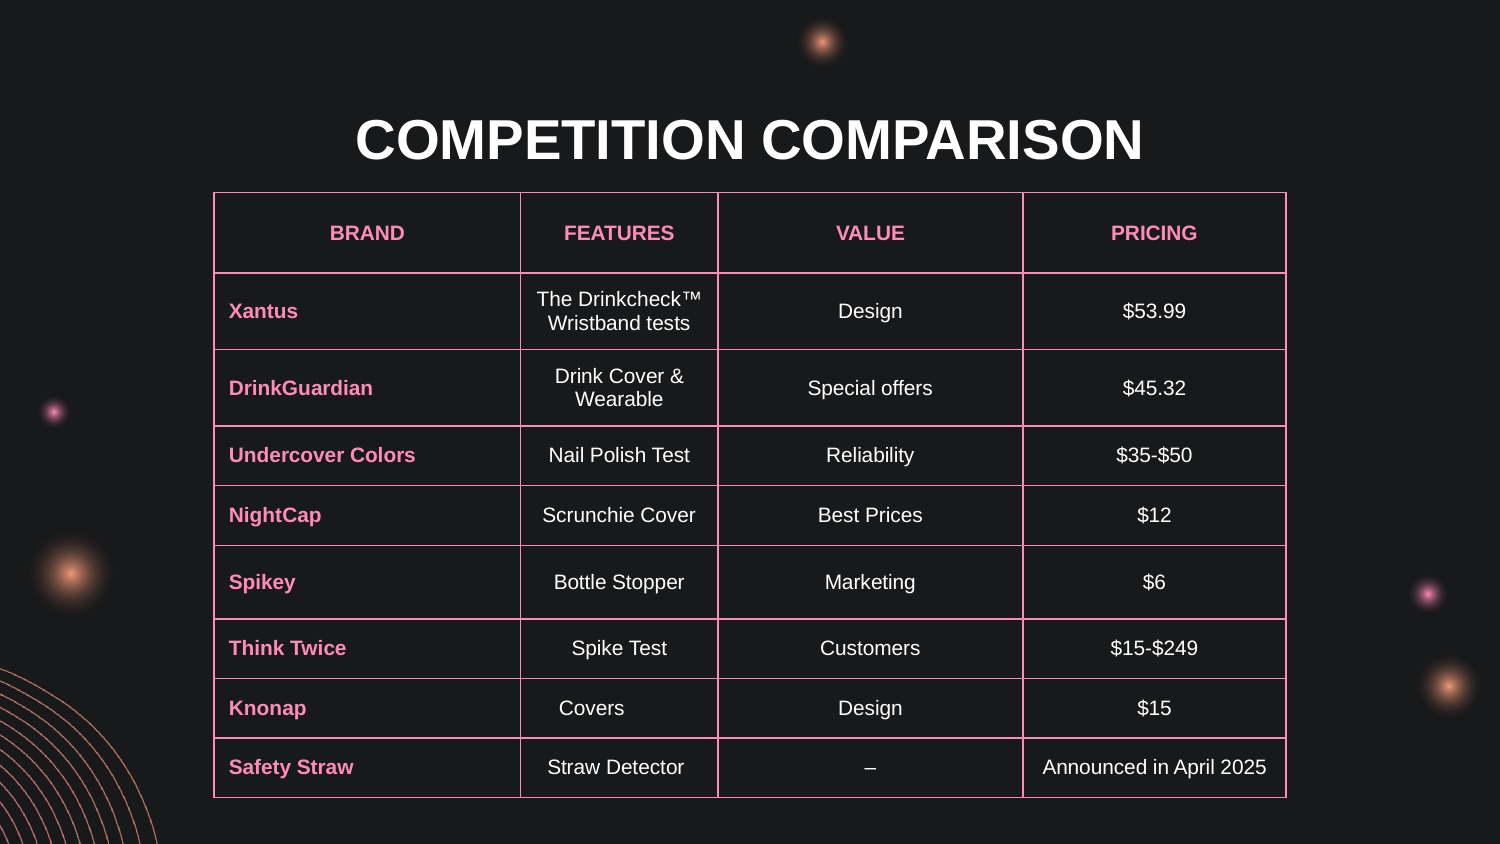

# COMPETITION COMPARISON
| BRAND | FEATURES | VALUE | PRICING |
| --- | --- | --- | --- |
| Xantus | The Drinkcheck™ Wristband tests | Design | $53.99 |
| DrinkGuardian | Drink Cover & Wearable | Special offers | $45.32 |
| Undercover Colors | Nail Polish Test | Reliability | $35-$50 |
| NightCap | Scrunchie Cover | Best Prices | $12 |
| Spikey | Bottle Stopper | Marketing | $6 |
| Think Twice | Spike Test | Customers | $15-$249 |
| Knonap | Covers | Design | $15 |
| Safety Straw | Straw Detector | – | Announced in April 2025 |